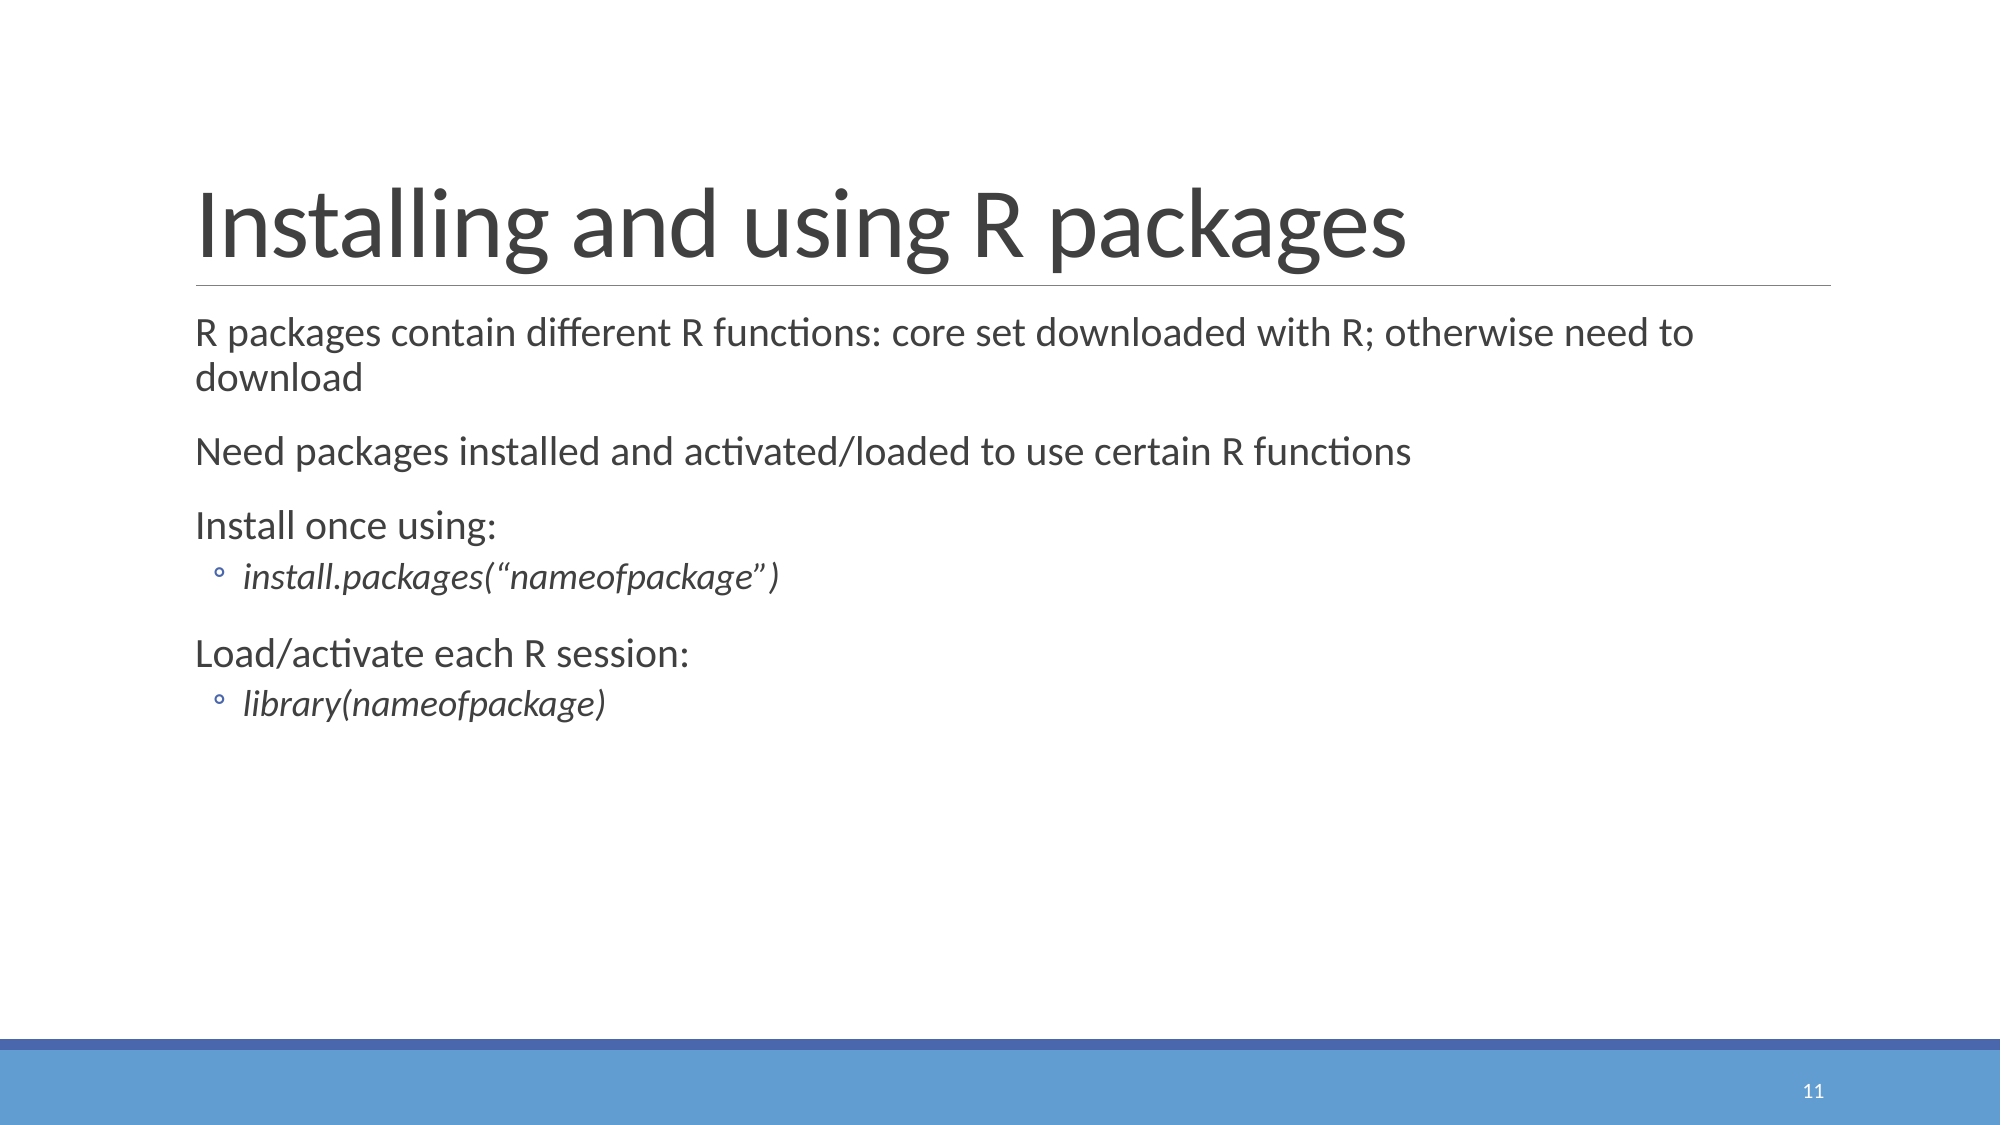

# Installing and using R packages
R packages contain different R functions: core set downloaded with R; otherwise need to download
Need packages installed and activated/loaded to use certain R functions
Install once using:
install.packages(“nameofpackage”)
Load/activate each R session:
library(nameofpackage)
11